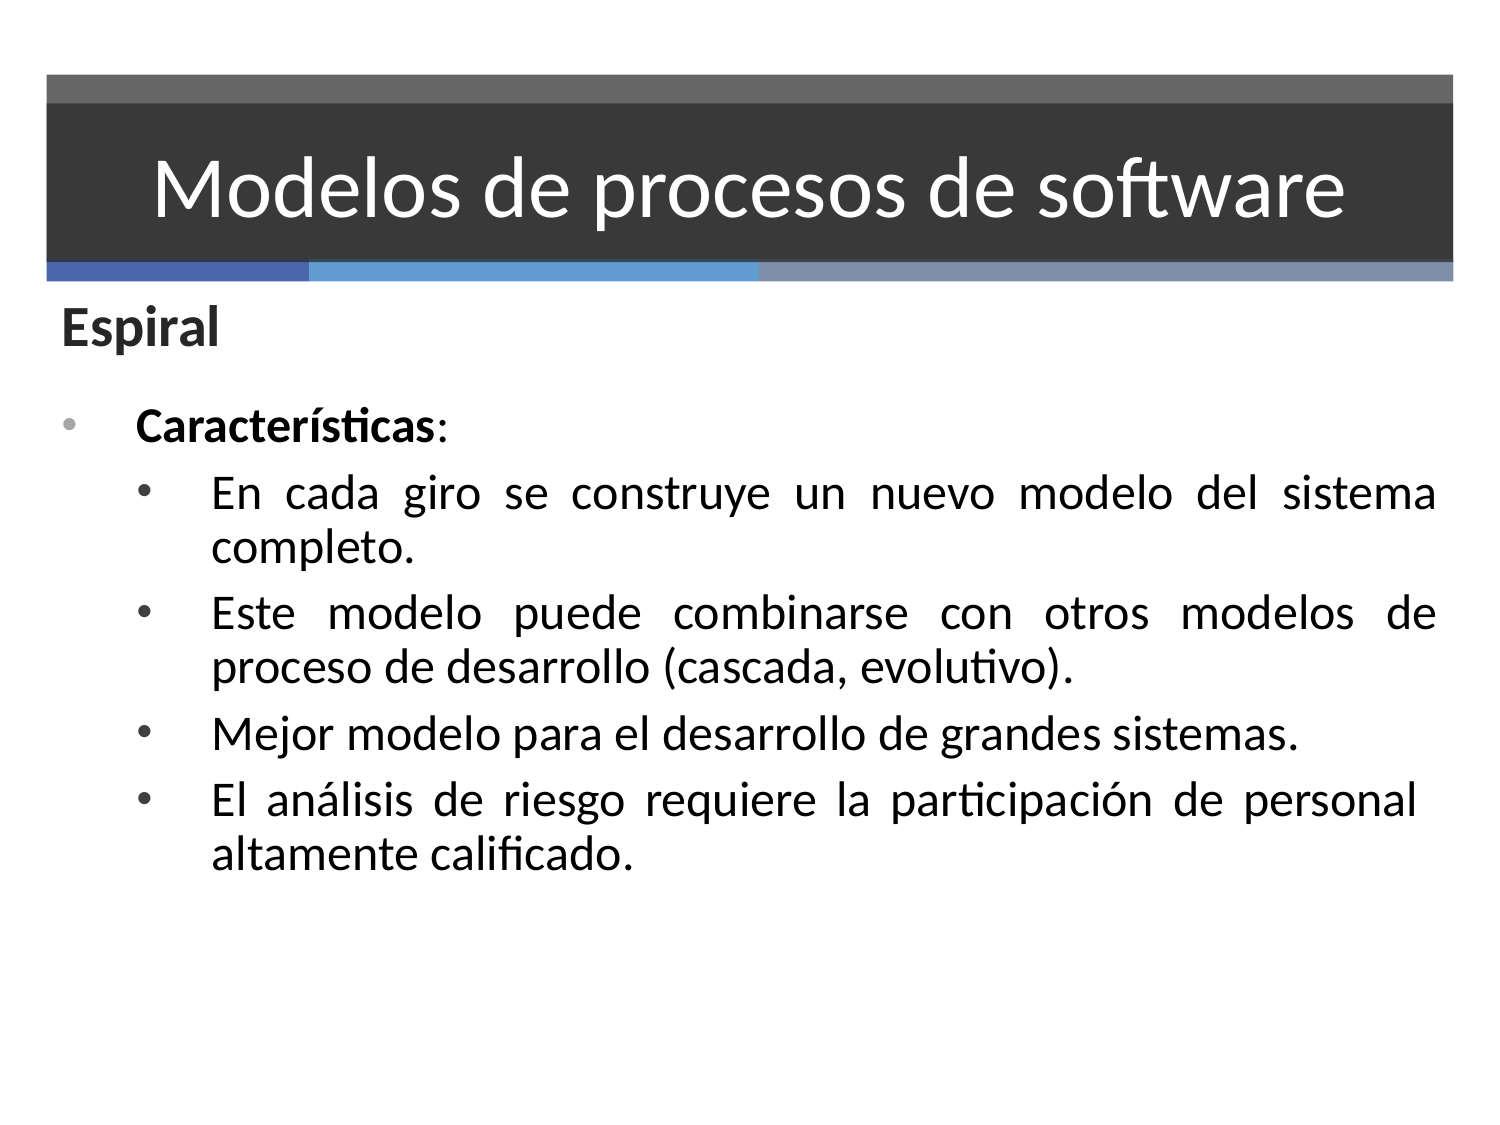

# Modelos de procesos de software
Espiral
Características:
En cada giro se construye un nuevo modelo del sistema completo.
Este modelo puede combinarse con otros modelos de proceso de desarrollo (cascada, evolutivo).
Mejor modelo para el desarrollo de grandes sistemas.
El análisis de riesgo requiere la participación de personal  altamente calificado.